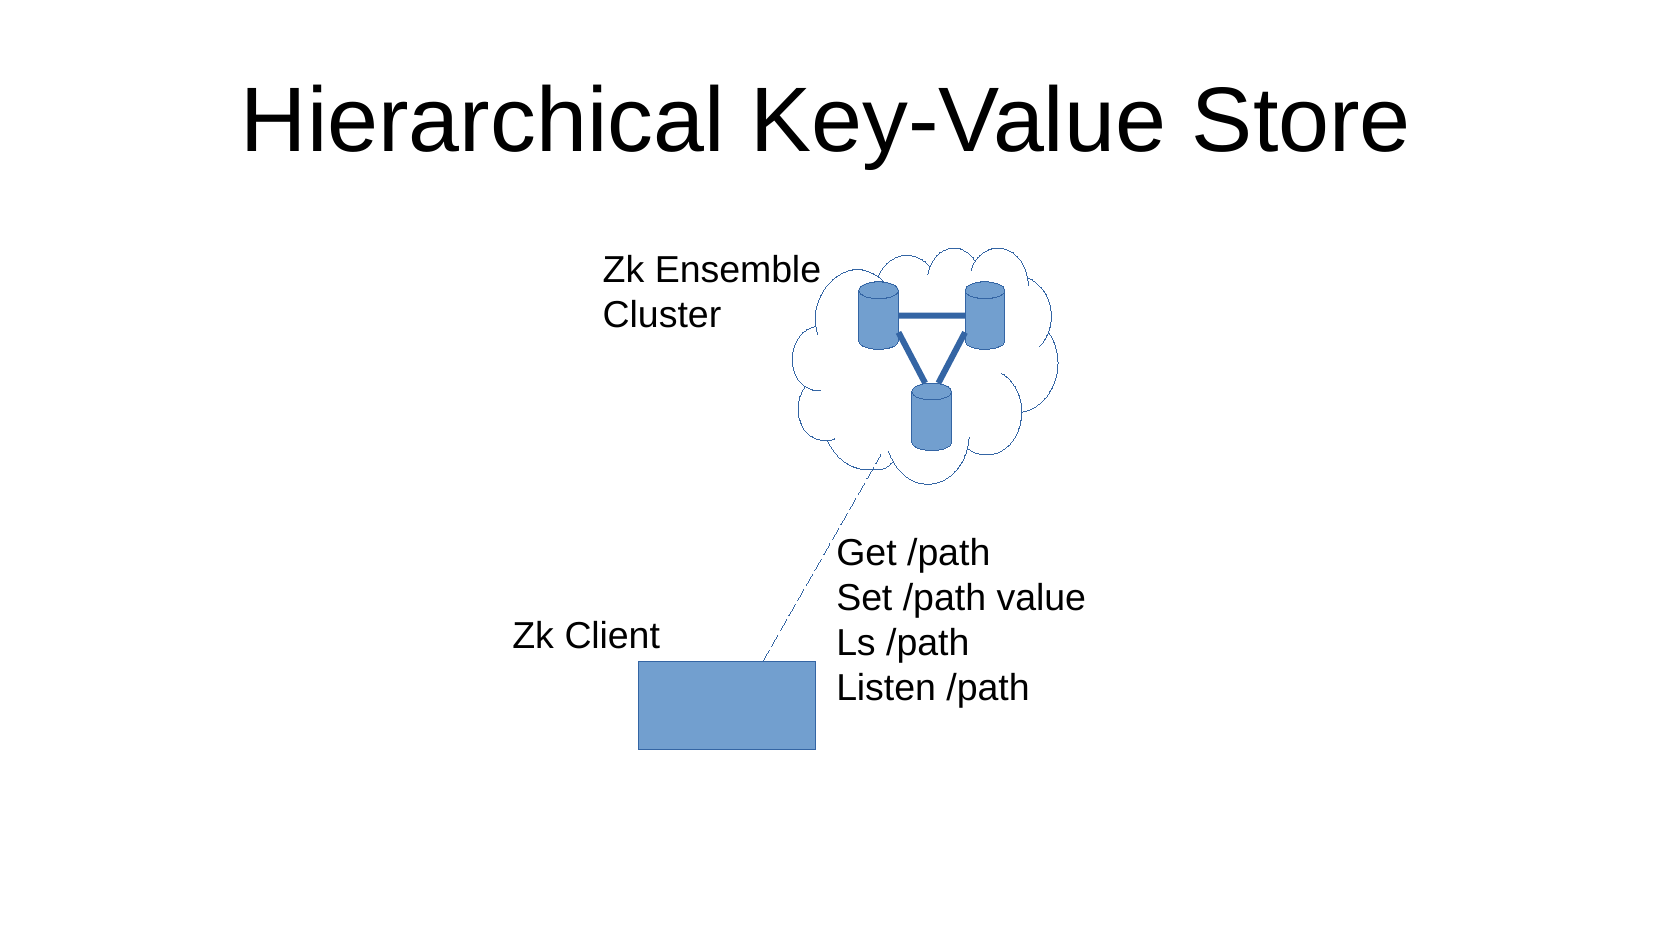

Hierarchical Key-Value Store
Zk Ensemble
Cluster

Get /path
Set /path value
Ls /path
Listen /path
Zk Client